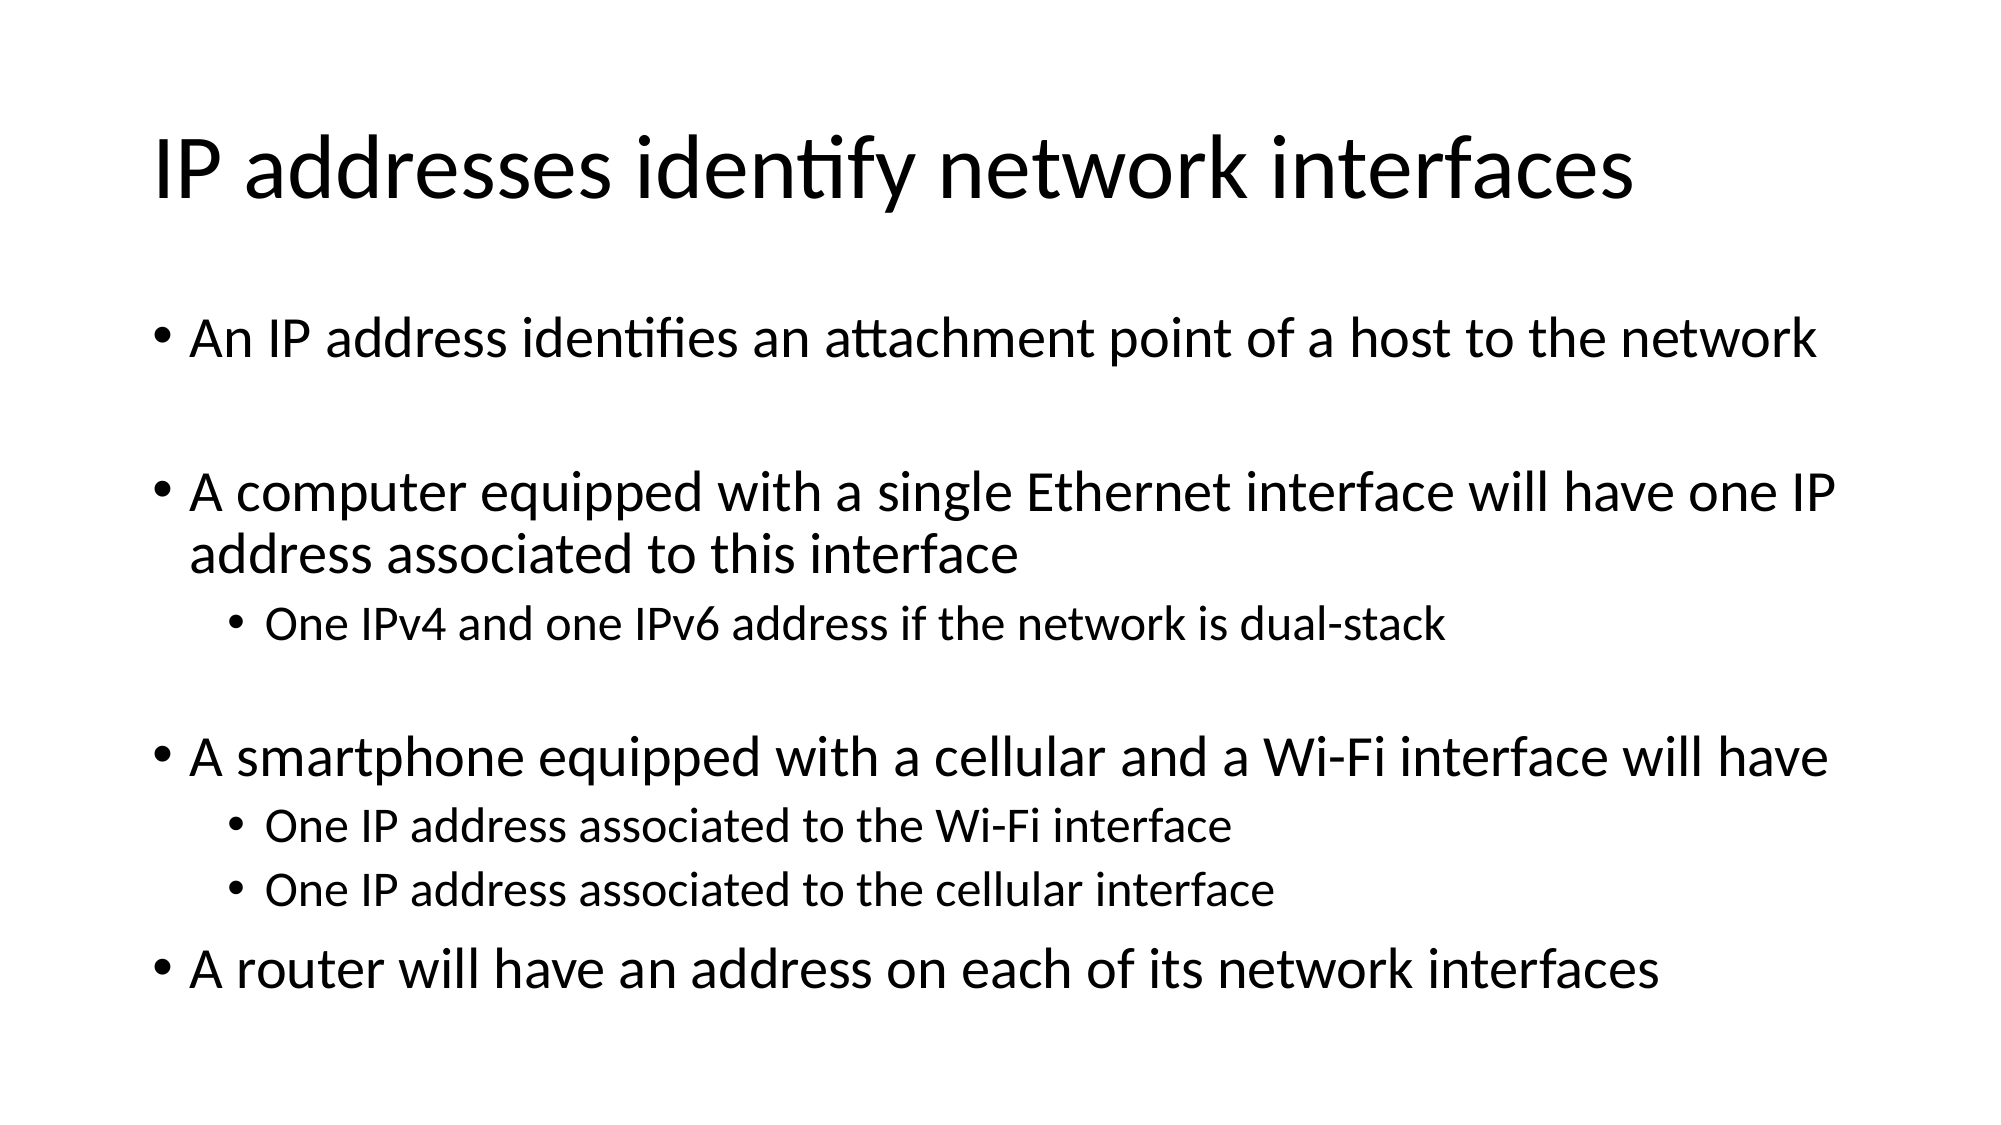

# IP addresses identify network interfaces
An IP address identifies an attachment point of a host to the network
A computer equipped with a single Ethernet interface will have one IP address associated to this interface
One IPv4 and one IPv6 address if the network is dual-stack
A smartphone equipped with a cellular and a Wi-Fi interface will have
One IP address associated to the Wi-Fi interface
One IP address associated to the cellular interface
A router will have an address on each of its network interfaces